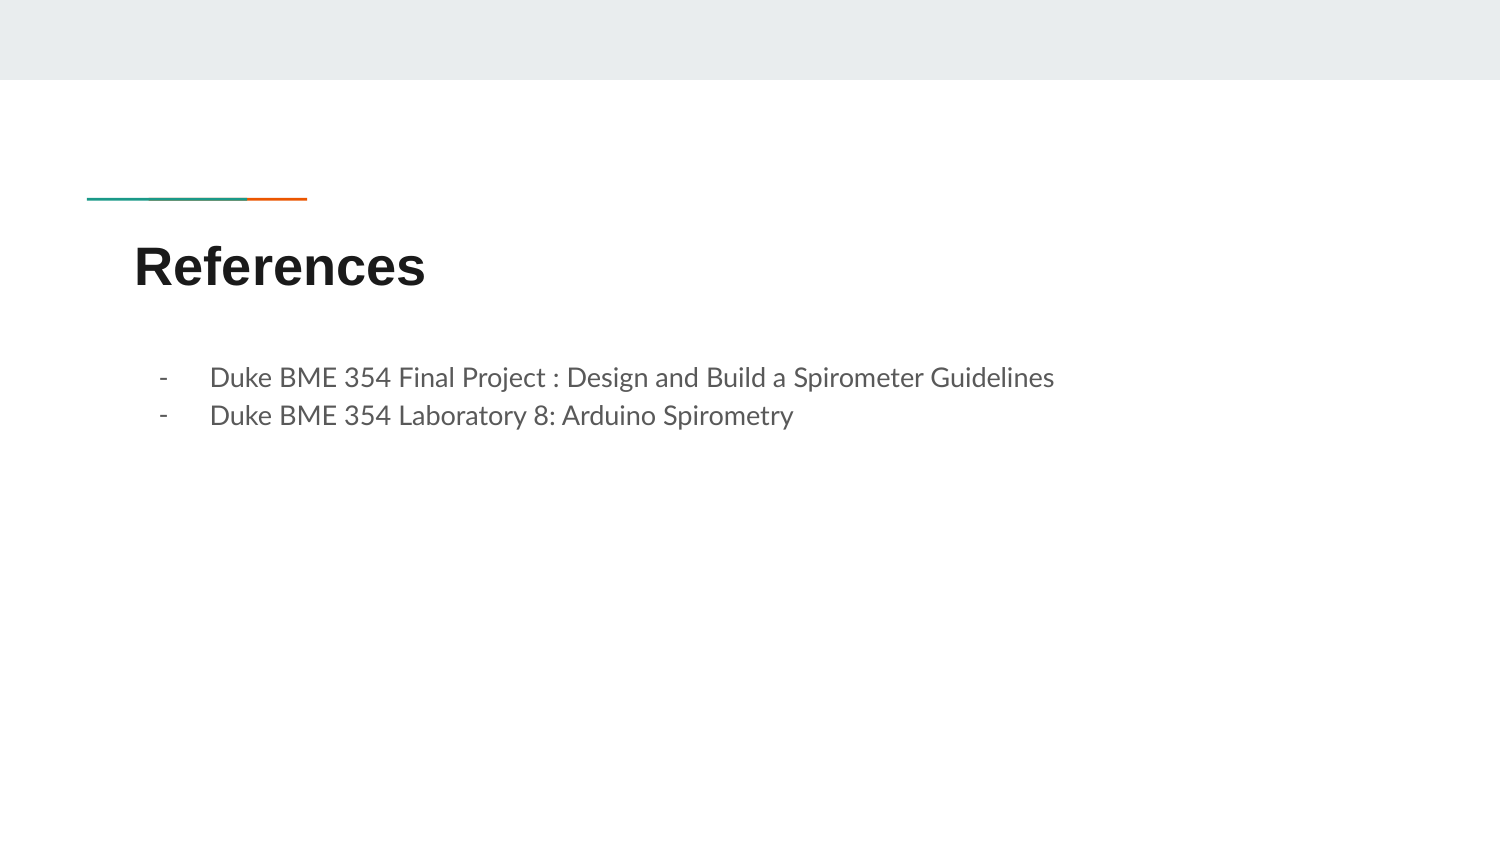

# References
Duke BME 354 Final Project : Design and Build a Spirometer Guidelines
Duke BME 354 Laboratory 8: Arduino Spirometry